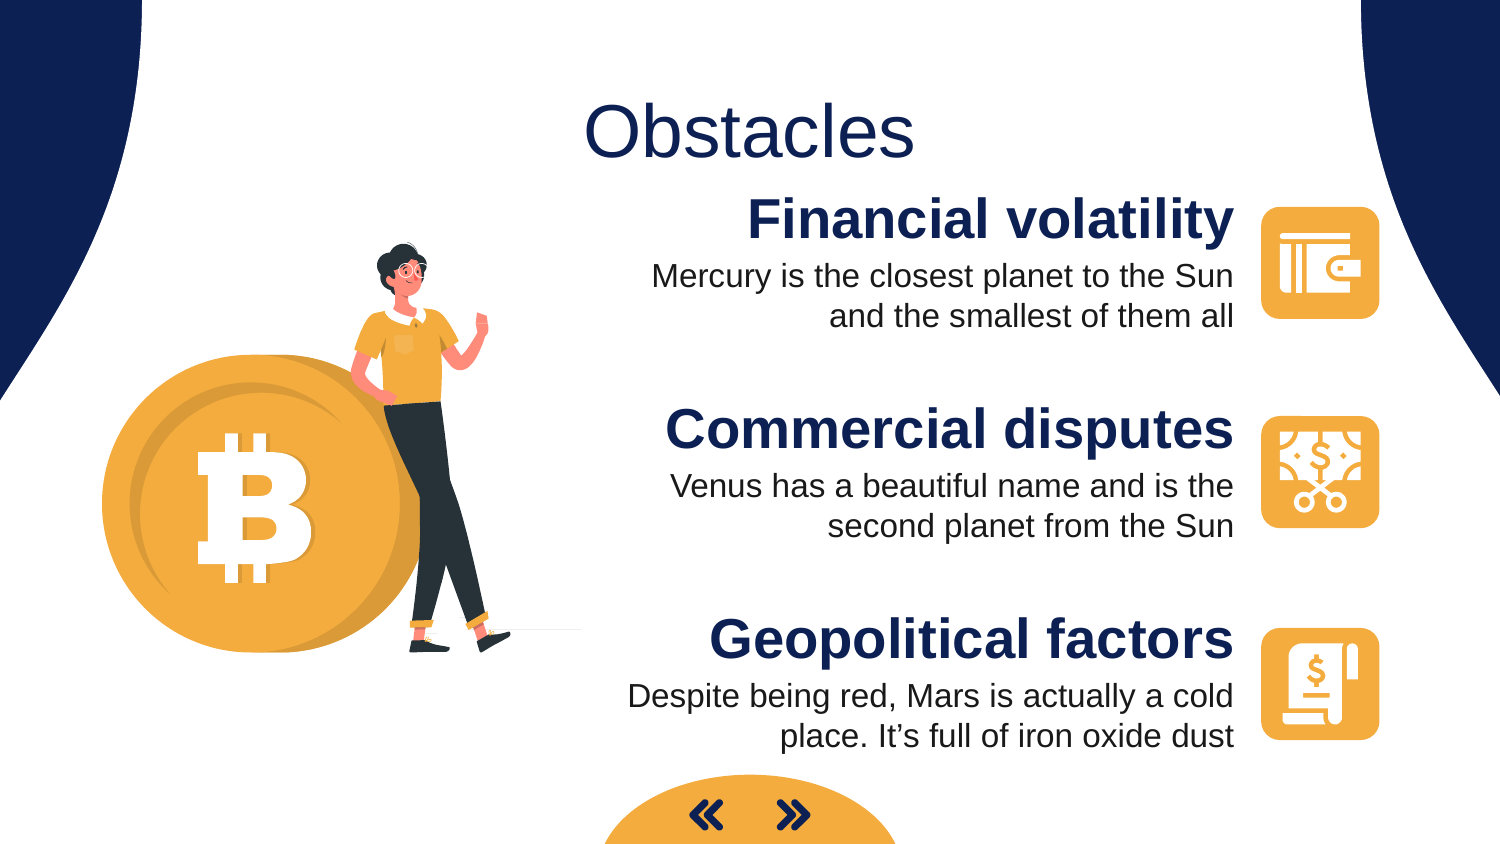

Obstacles
# Financial volatility

Mercury is the closest planet to the Sun and the smallest of them all
Commercial disputes

Venus has a beautiful name and is the second planet from the Sun
Geopolitical factors

Despite being red, Mars is actually a cold place. It’s full of iron oxide dust